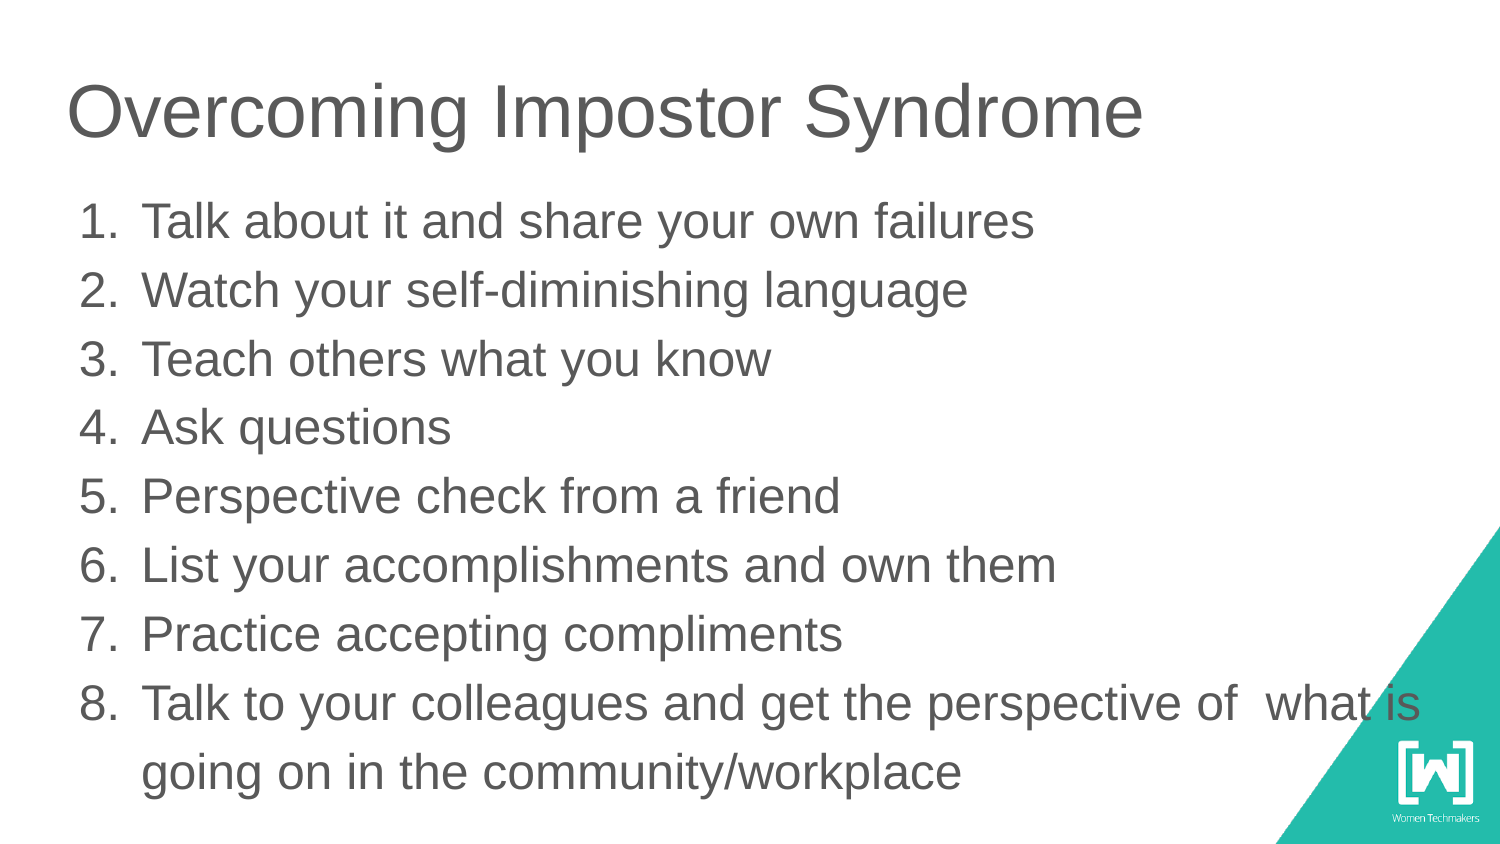

# Overcoming Impostor Syndrome
Talk about it and share your own failures
Watch your self-diminishing language
Teach others what you know
Ask questions
Perspective check from a friend
List your accomplishments and own them
Practice accepting compliments
Talk to your colleagues and get the perspective of  what is going on in the community/workplace